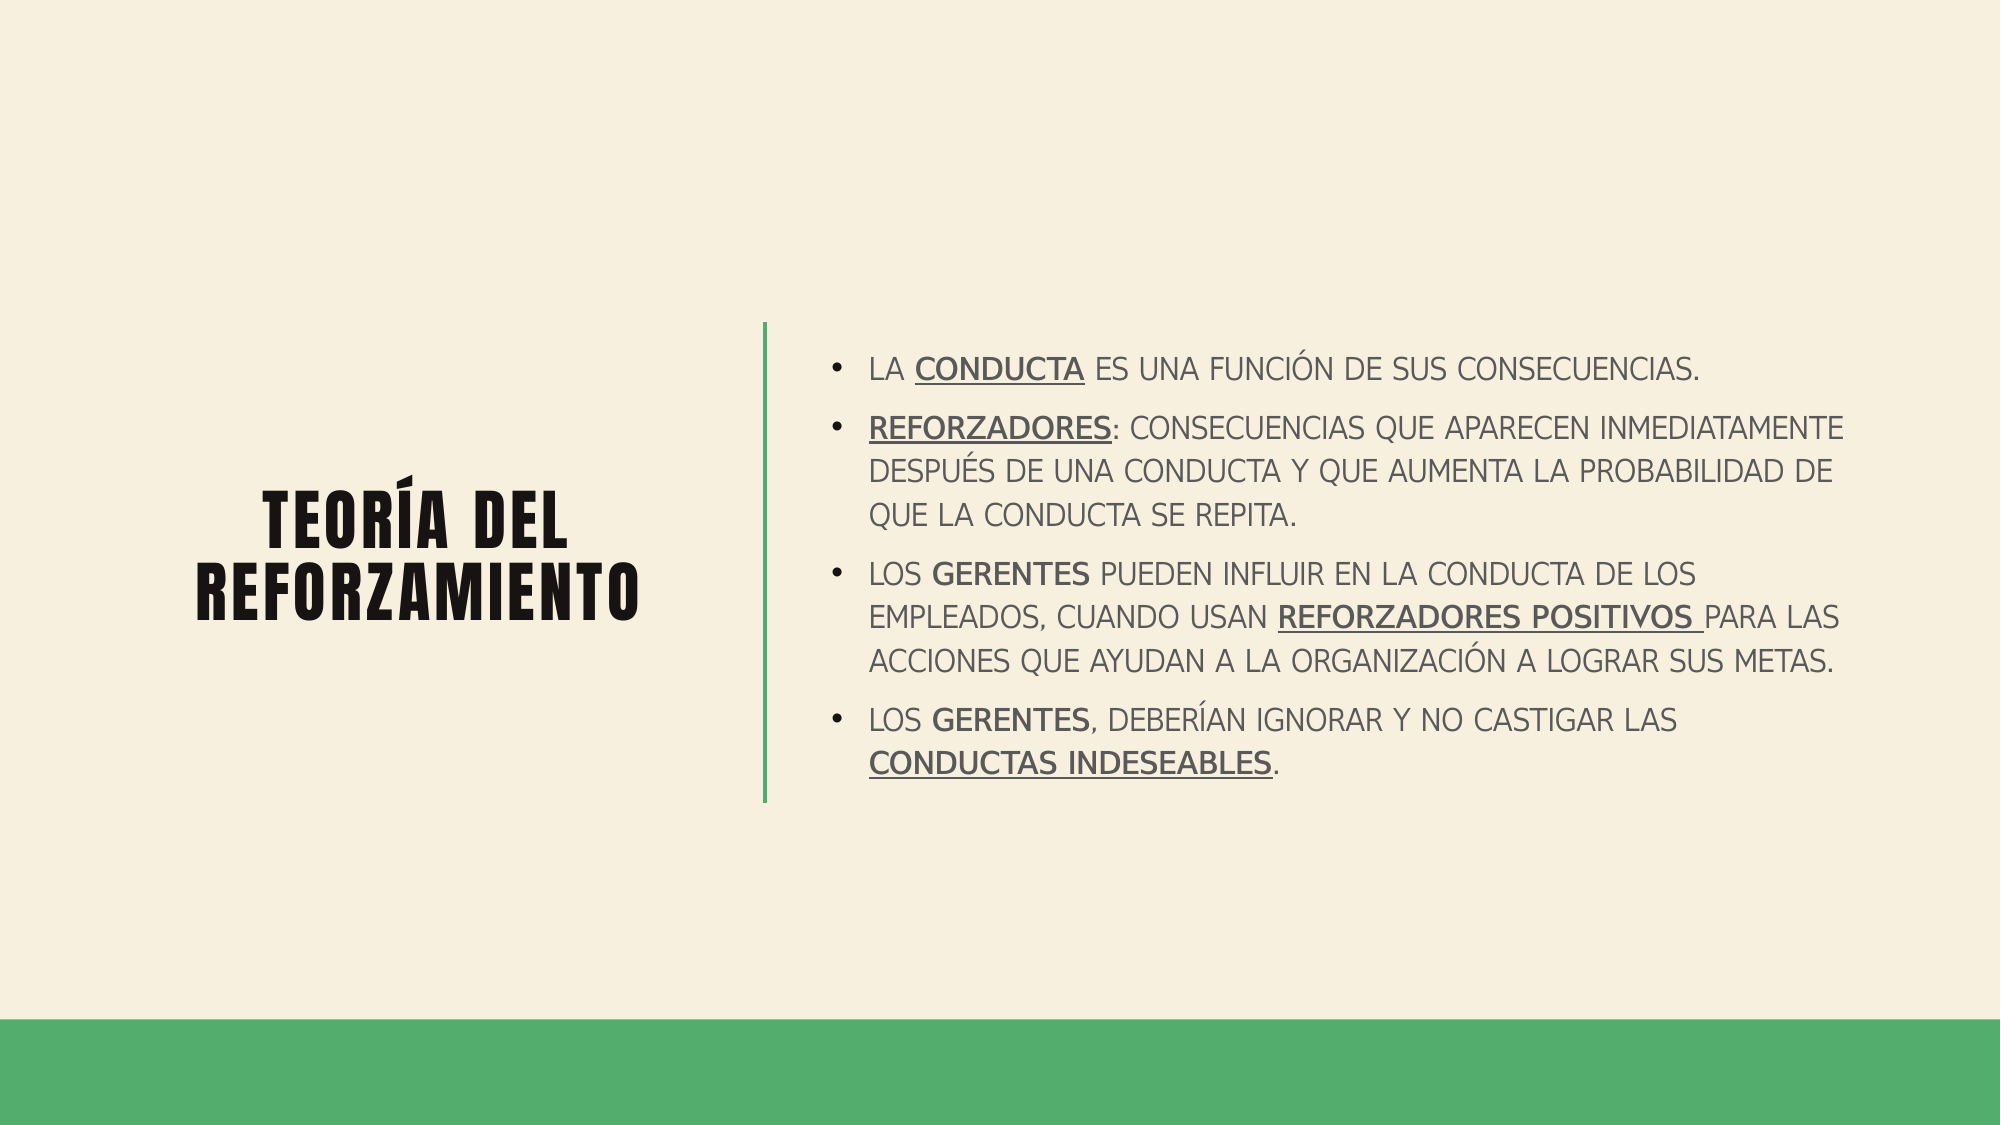

# TEORÍA DEL REFORZAMIENTO
LA CONDUCTA ES UNA FUNCIÓN DE SUS CONSECUENCIAS.
REFORZADORES: CONSECUENCIAS QUE APARECEN INMEDIATAMENTE DESPUÉS DE UNA CONDUCTA Y QUE AUMENTA LA PROBABILIDAD DE QUE LA CONDUCTA SE REPITA.
LOS GERENTES PUEDEN INFLUIR EN LA CONDUCTA DE LOS EMPLEADOS, CUANDO USAN REFORZADORES POSITIVOS PARA LAS ACCIONES QUE AYUDAN A LA ORGANIZACIÓN A LOGRAR SUS METAS.
LOS GERENTES, DEBERÍAN IGNORAR Y NO CASTIGAR LAS CONDUCTAS INDESEABLES.